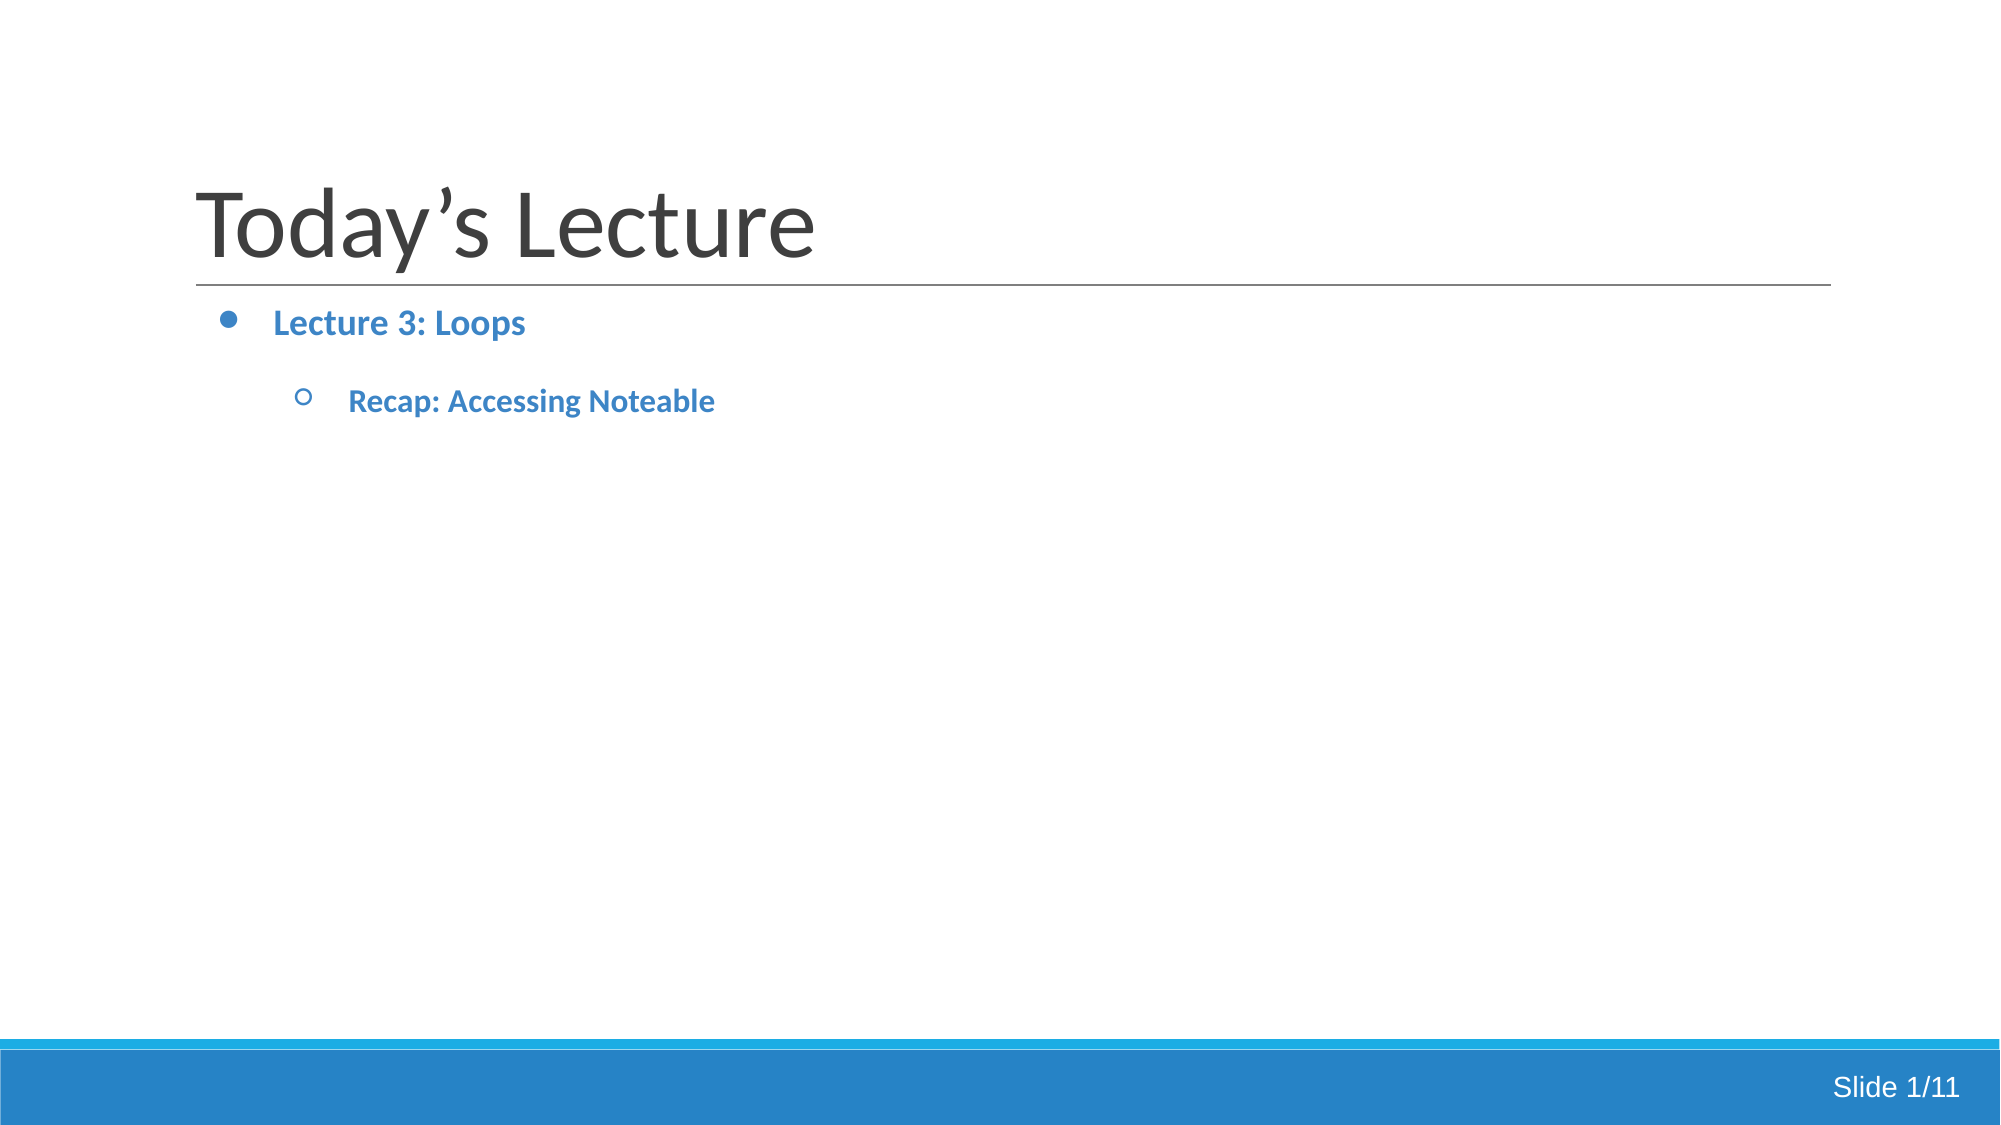

# Today’s Lecture
Lecture 3: Loops
Recap: Accessing Noteable
Slide 1/11